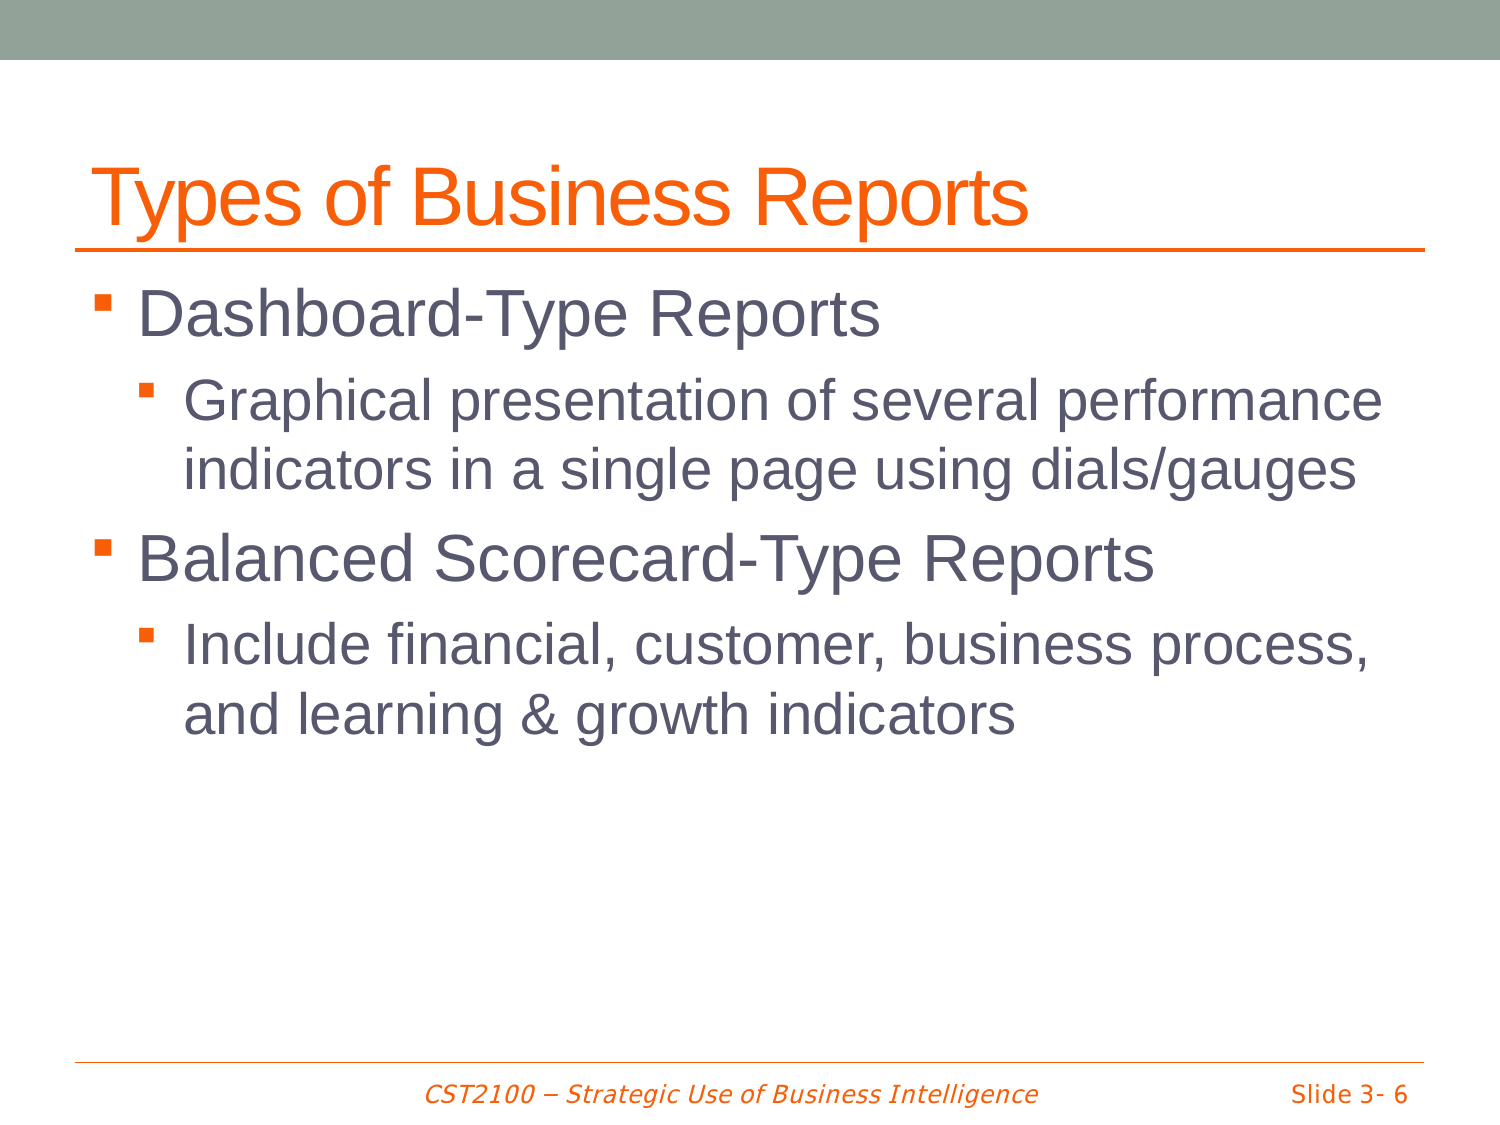

# Types of Business Reports
Dashboard-Type Reports
Graphical presentation of several performance indicators in a single page using dials/gauges
Balanced Scorecard-Type Reports
Include financial, customer, business process, and learning & growth indicators